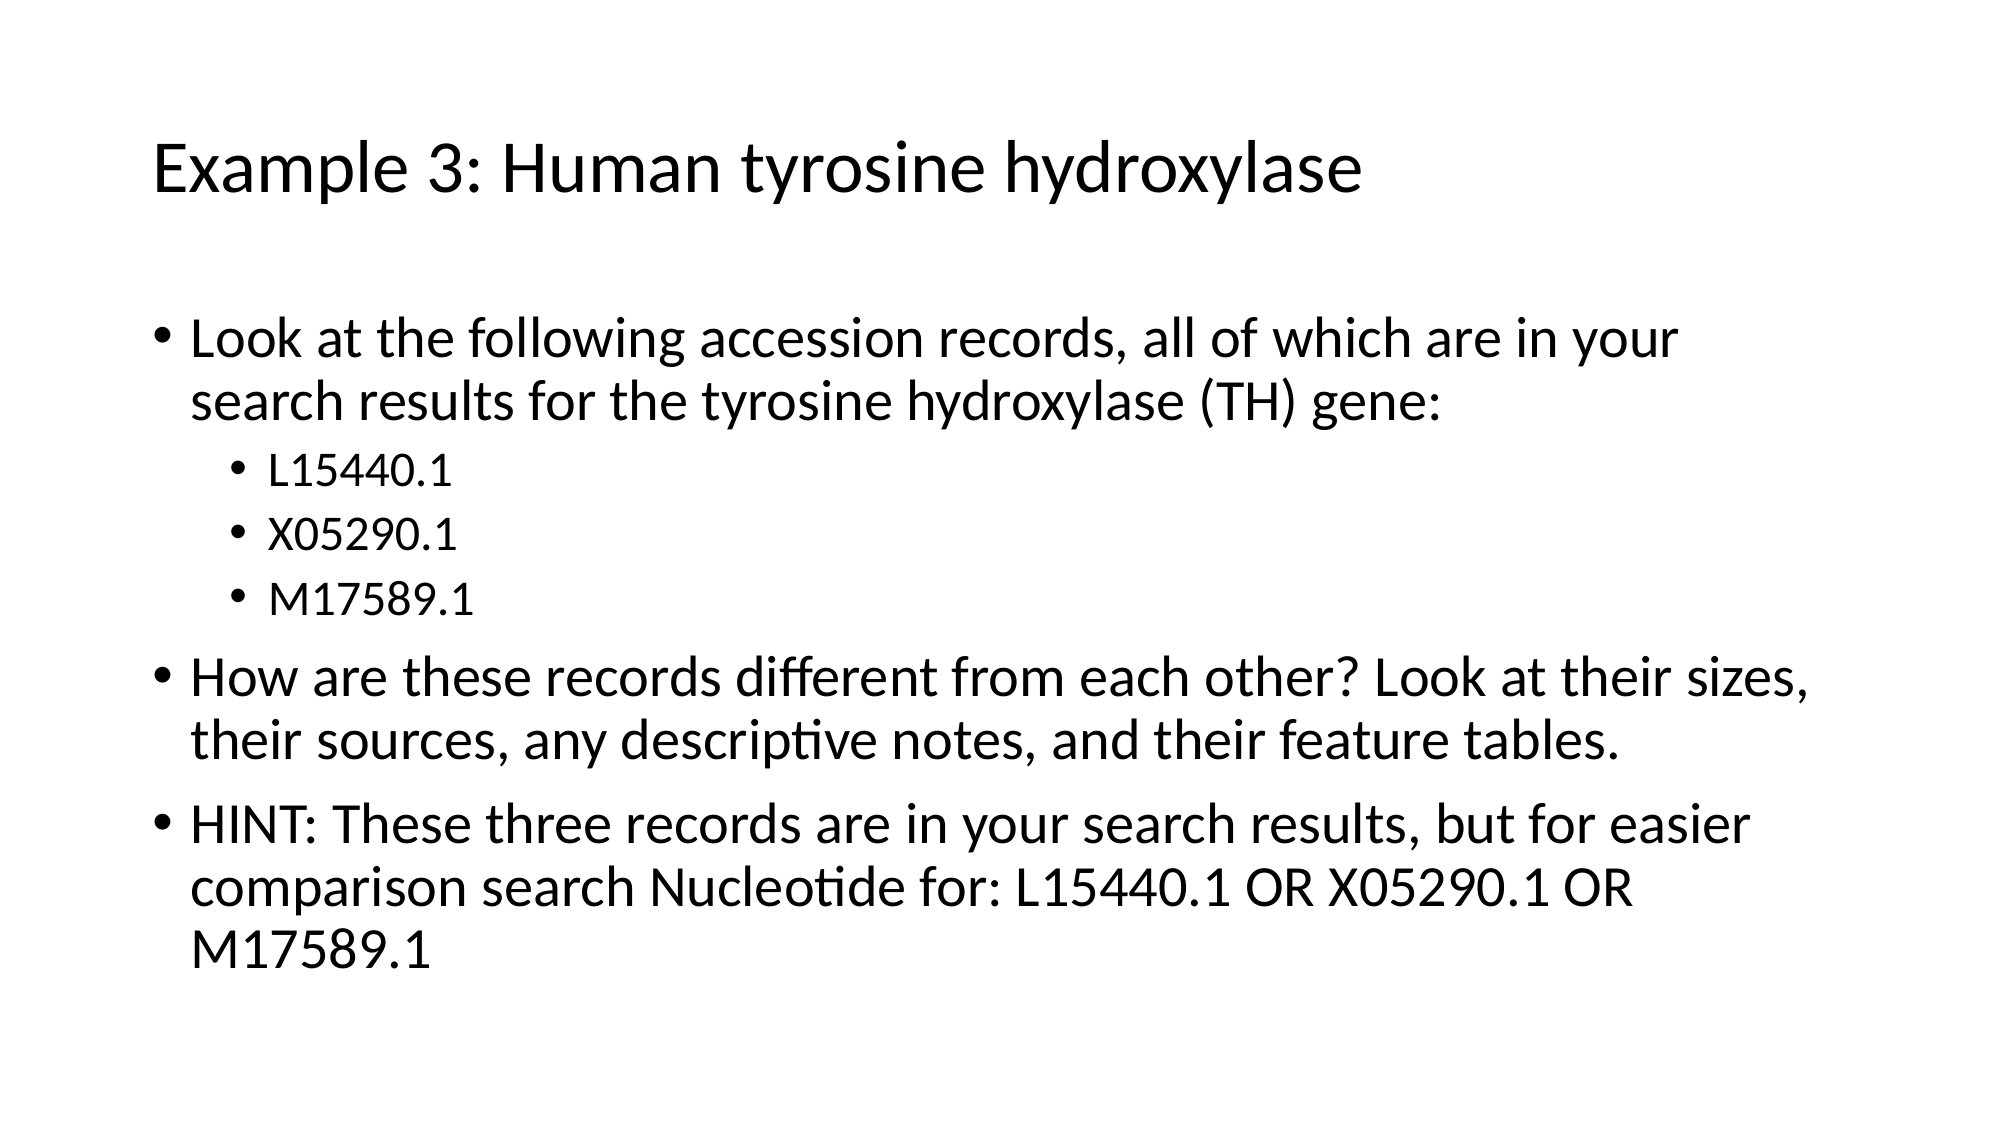

# Example 3: Human tyrosine hydroxylase
Look at the following accession records, all of which are in your search results for the tyrosine hydroxylase (TH) gene:
L15440.1
X05290.1
M17589.1
How are these records different from each other? Look at their sizes, their sources, any descriptive notes, and their feature tables.
HINT: These three records are in your search results, but for easier comparison search Nucleotide for: L15440.1 OR X05290.1 OR M17589.1